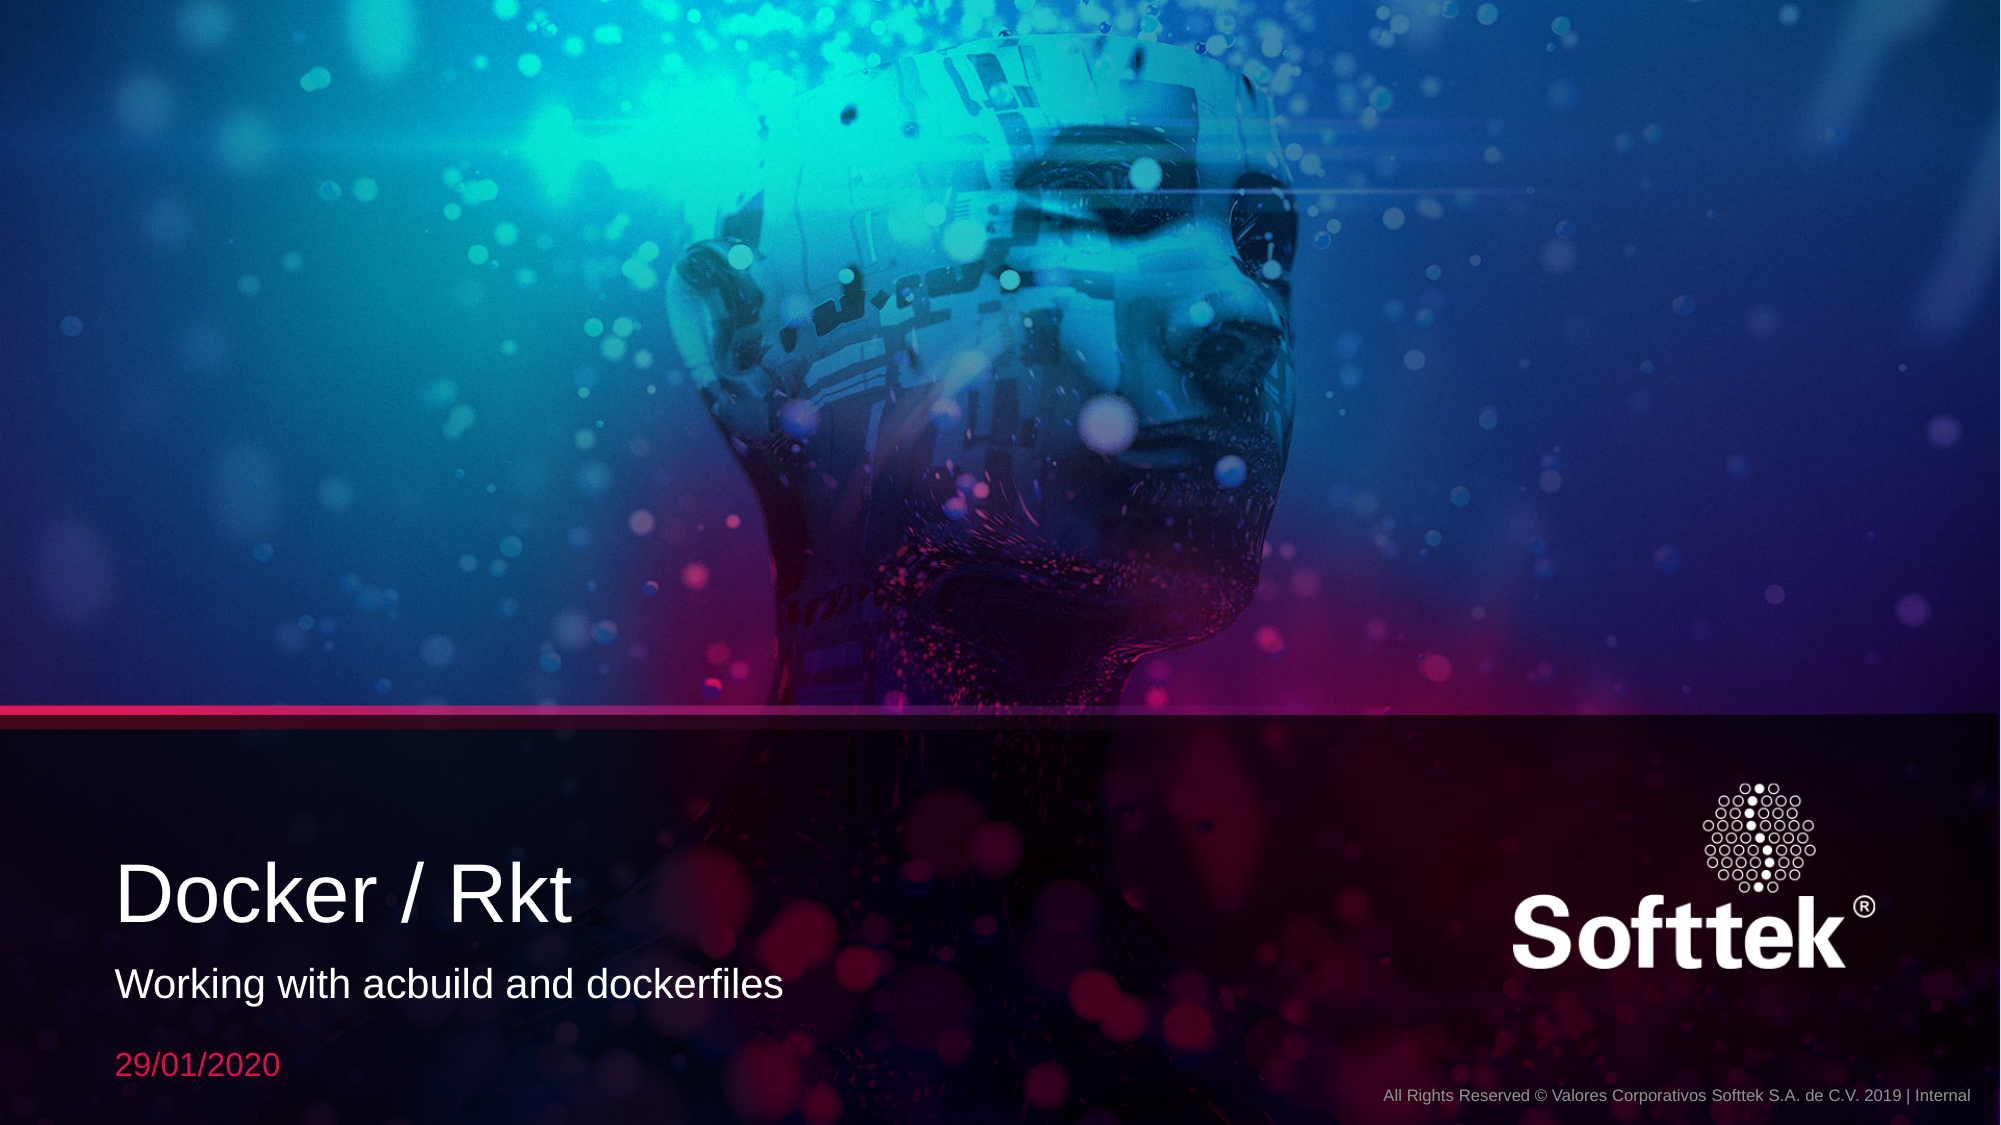

# Docker / Rkt
Working with acbuild and dockerfiles
29/01/2020